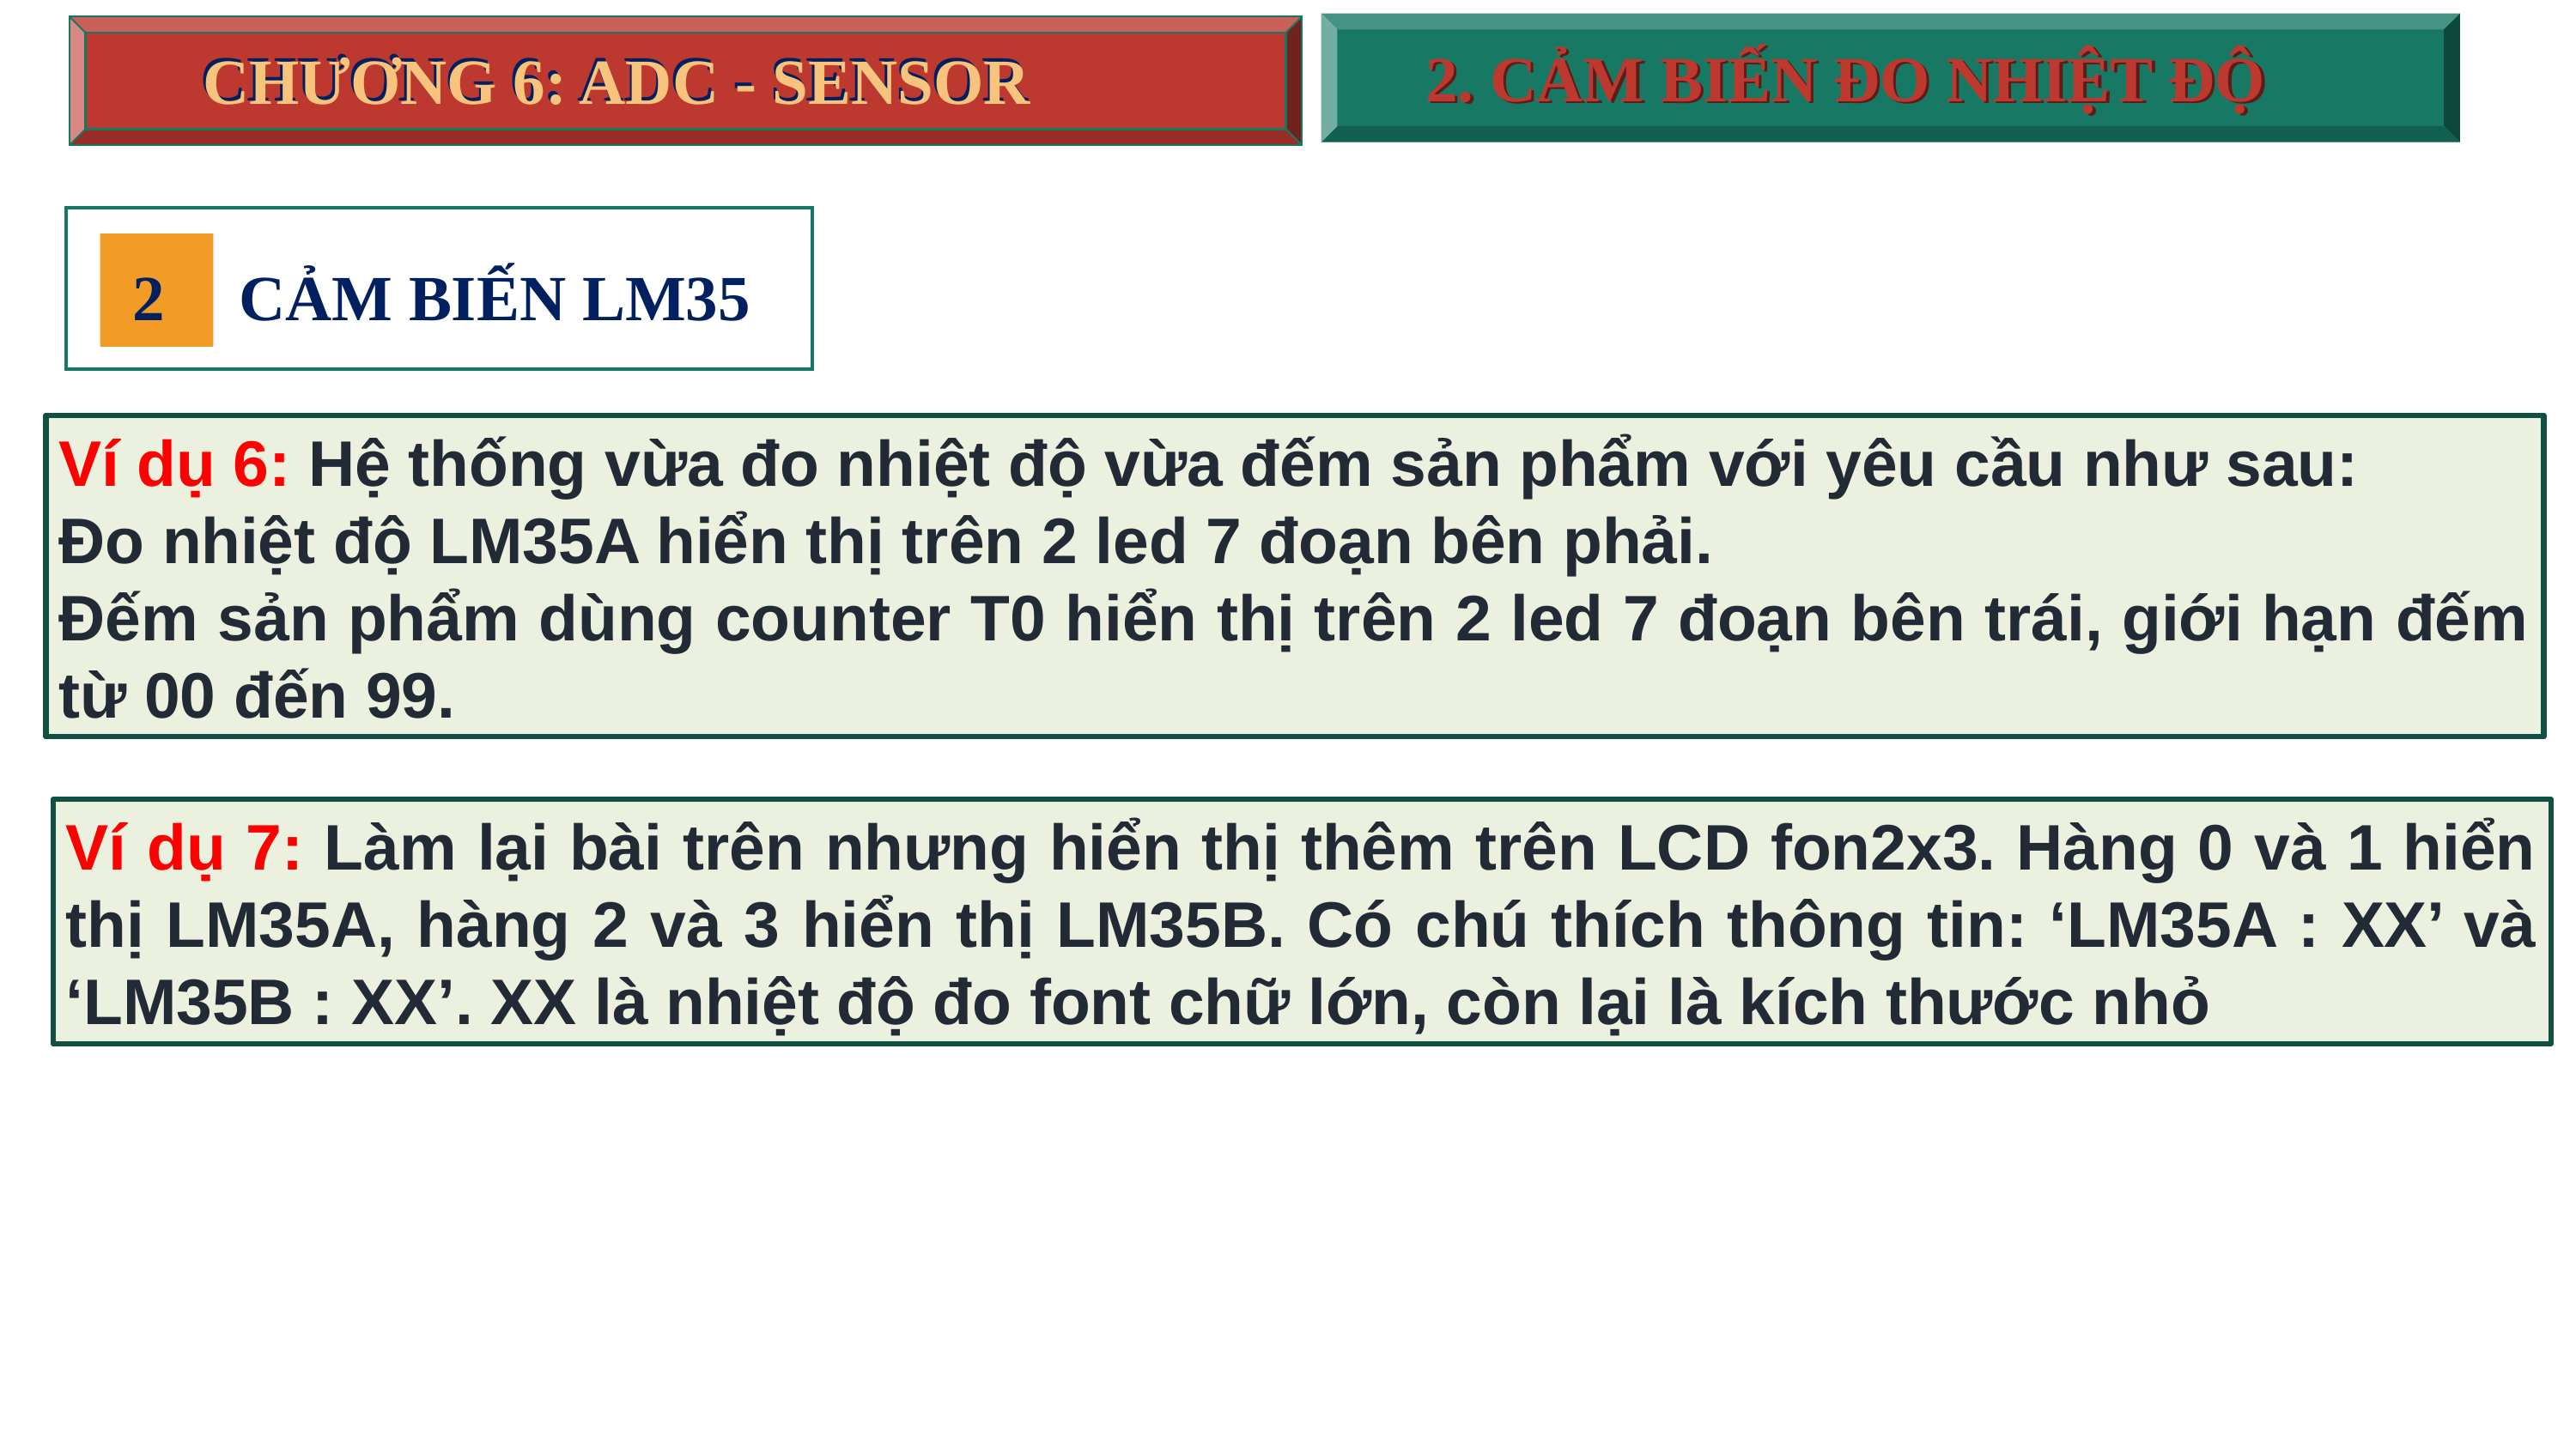

CHƯƠNG 6: ADC - SENSOR
2. CẢM BIẾN ĐO NHIỆT ĐỘ
2. CẢM BIẾN ĐO NHIỆT ĐỘ
CHƯƠNG 6: ADC - SENSOR

2
CẢM BIẾN LM35
Ví dụ 6: Hệ thống vừa đo nhiệt độ vừa đếm sản phẩm với yêu cầu như sau:
Đo nhiệt độ LM35A hiển thị trên 2 led 7 đoạn bên phải.
Đếm sản phẩm dùng counter T0 hiển thị trên 2 led 7 đoạn bên trái, giới hạn đếm từ 00 đến 99.
Ví dụ 7: Làm lại bài trên nhưng hiển thị thêm trên LCD fon2x3. Hàng 0 và 1 hiển thị LM35A, hàng 2 và 3 hiển thị LM35B. Có chú thích thông tin: ‘LM35A : XX’ và ‘LM35B : XX’. XX là nhiệt độ đo font chữ lớn, còn lại là kích thước nhỏ